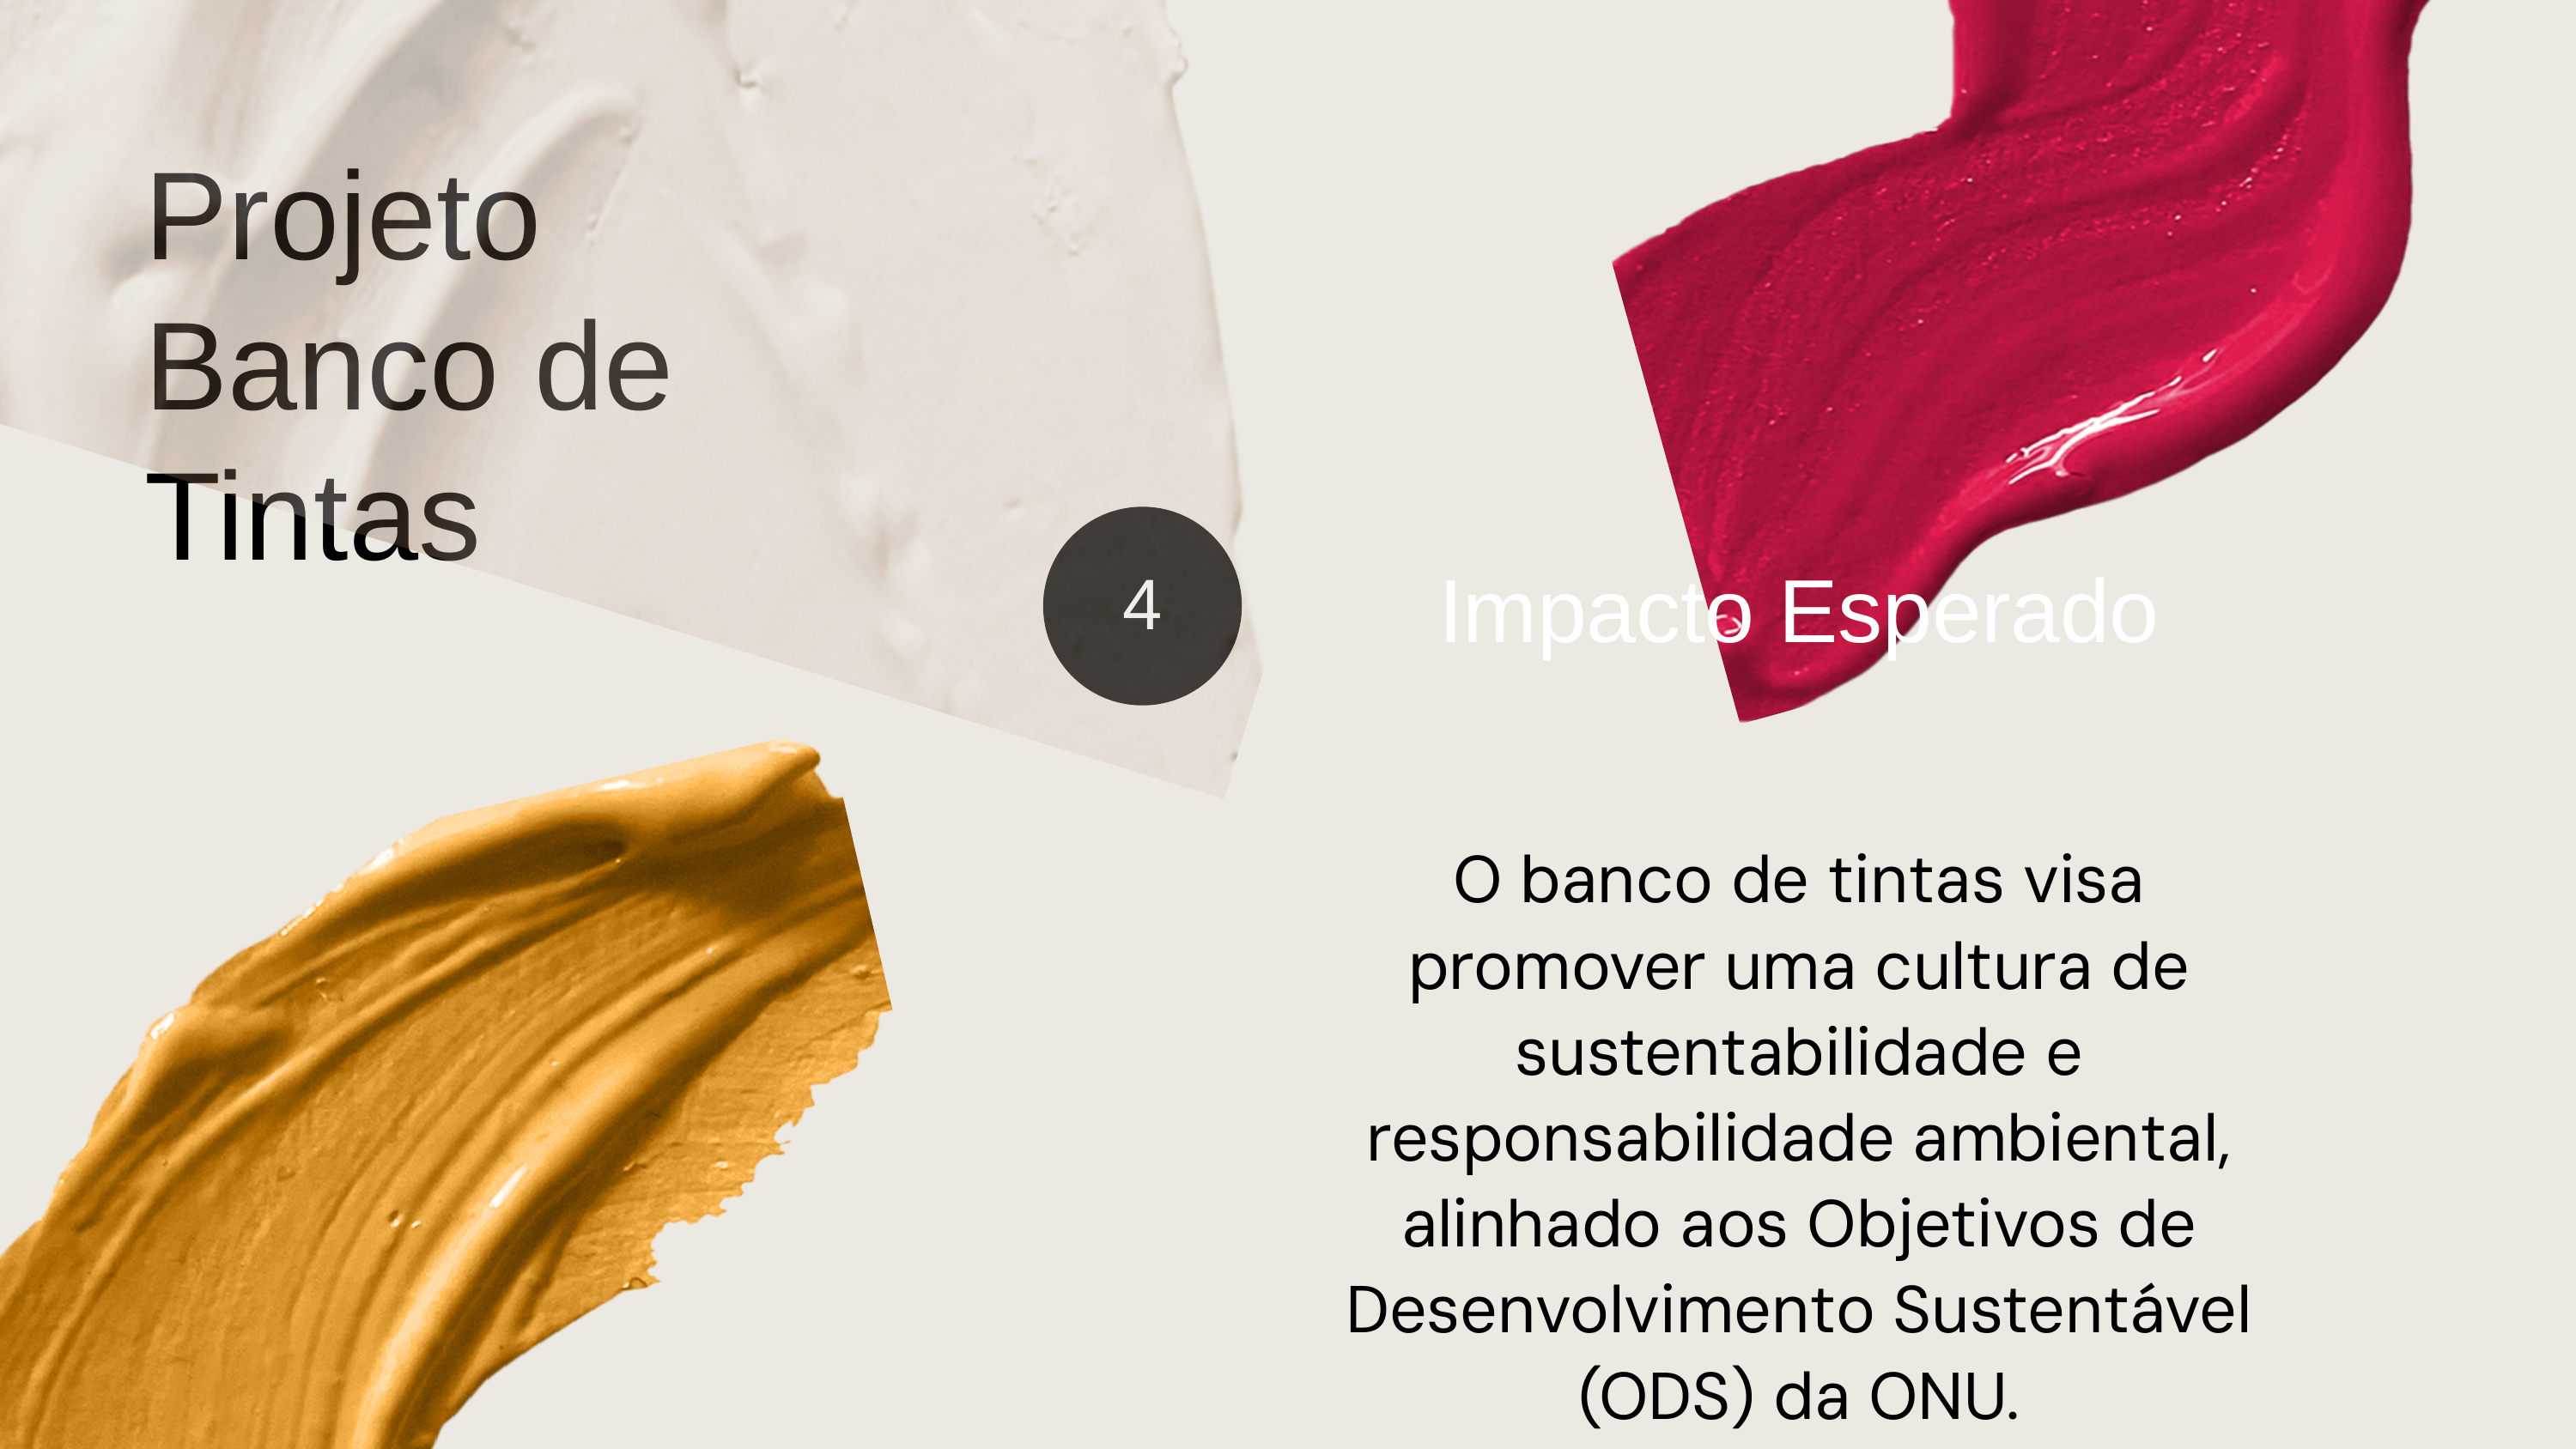

Projeto Banco de Tintas

4
Impacto Esperado
O banco de tintas visa promover uma cultura de sustentabilidade e responsabilidade ambiental, alinhado aos Objetivos de Desenvolvimento Sustentável (ODS) da ONU.